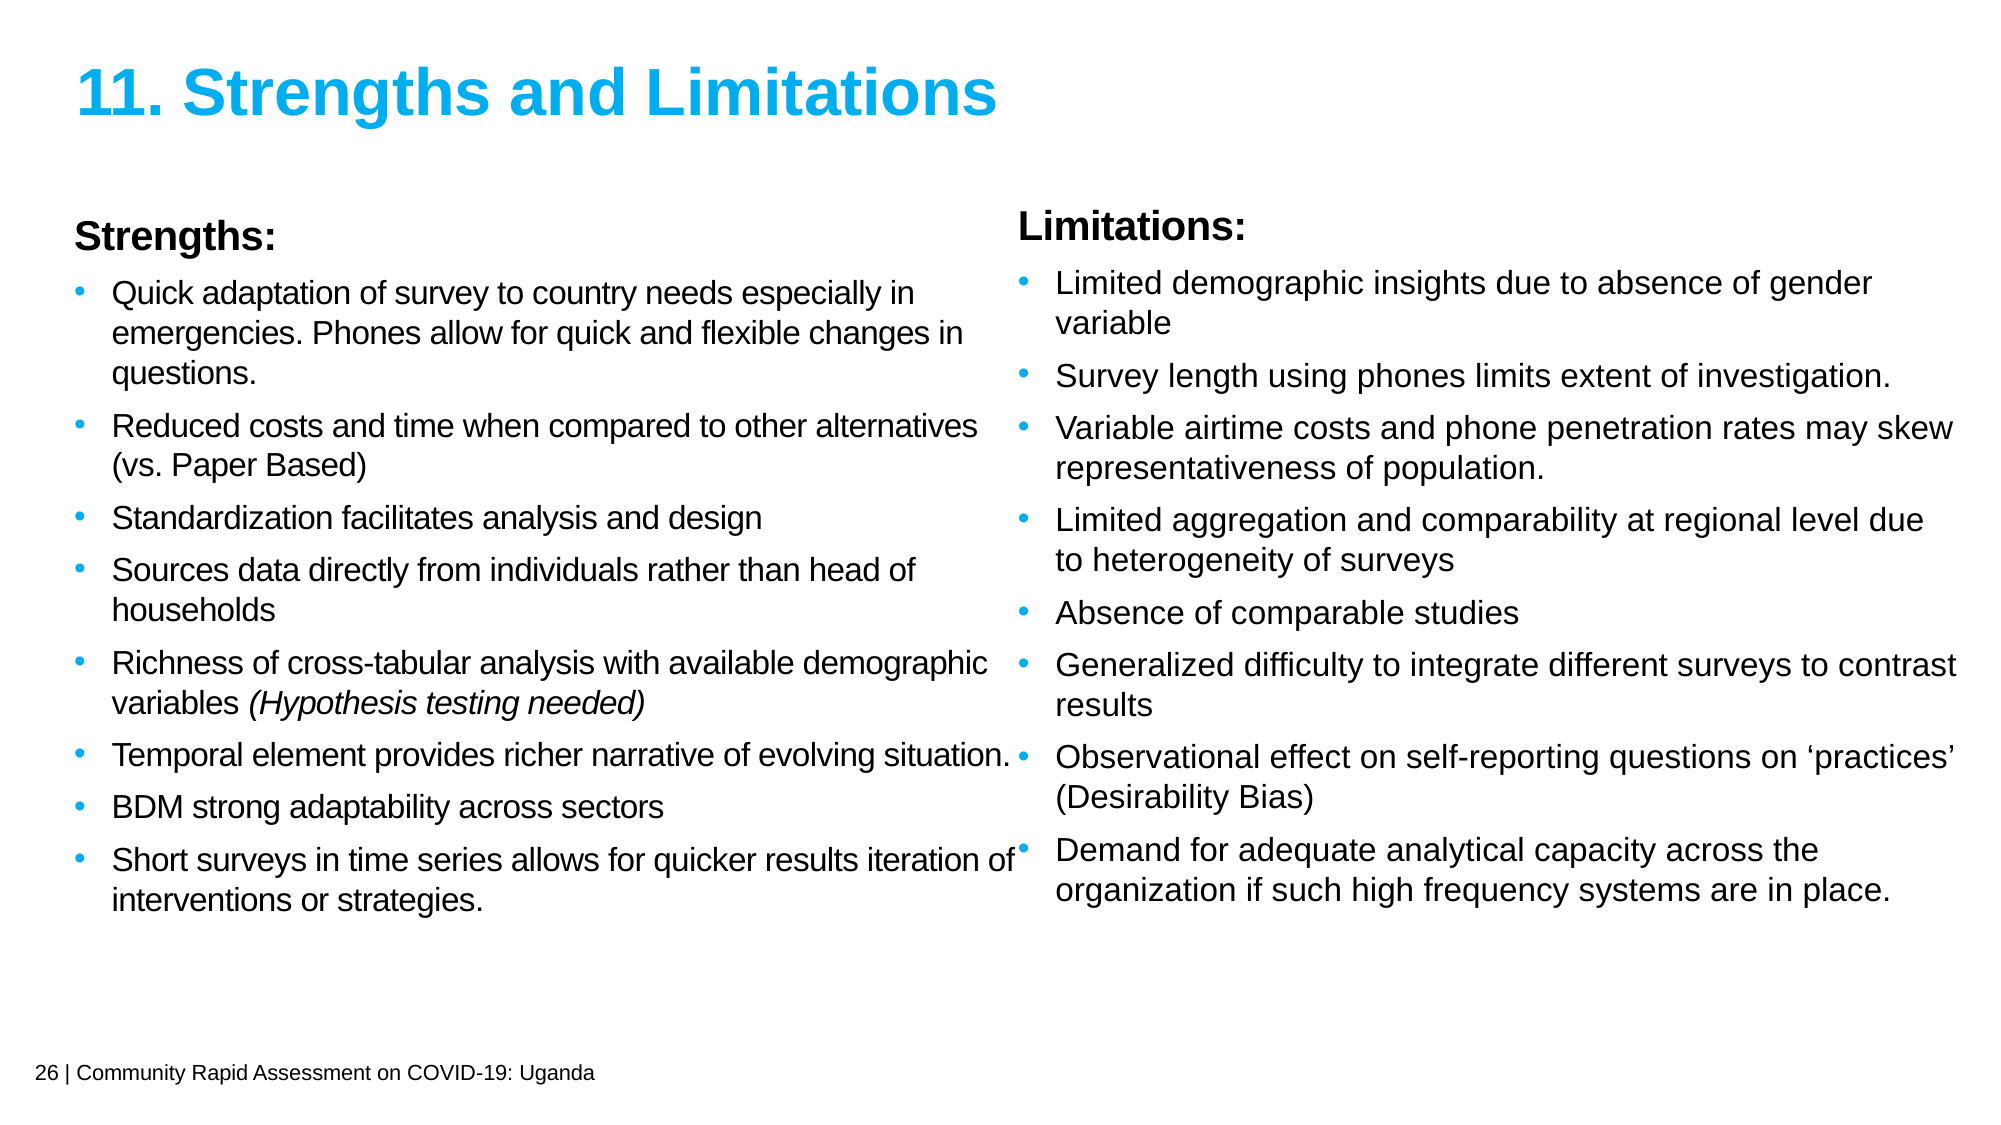

11. Strengths and Limitations

Strengths:
Quick adaptation of survey to country needs especially in emergencies. Phones allow for quick and flexible changes in questions.
Reduced costs and time when compared to other alternatives (vs. Paper Based)
Standardization facilitates analysis and design
Sources data directly from individuals rather than head of households
Richness of cross-tabular analysis with available demographic variables (Hypothesis testing needed)
Temporal element provides richer narrative of evolving situation.
BDM strong adaptability across sectors
Short surveys in time series allows for quicker results iteration of interventions or strategies.

Limitations:
Limited demographic insights due to absence of gender variable
Survey length using phones limits extent of investigation.
Variable airtime costs and phone penetration rates may skew representativeness of population.
Limited aggregation and comparability at regional level due to heterogeneity of surveys
Absence of comparable studies
Generalized difficulty to integrate different surveys to contrast results
Observational effect on self-reporting questions on ‘practices’ (Desirability Bias)
Demand for adequate analytical capacity across the organization if such high frequency systems are in place.
Community Rapid Assessment on COVID: 3 Countries in ESAR
26
26 | Community Rapid Assessment on COVID-19: Uganda